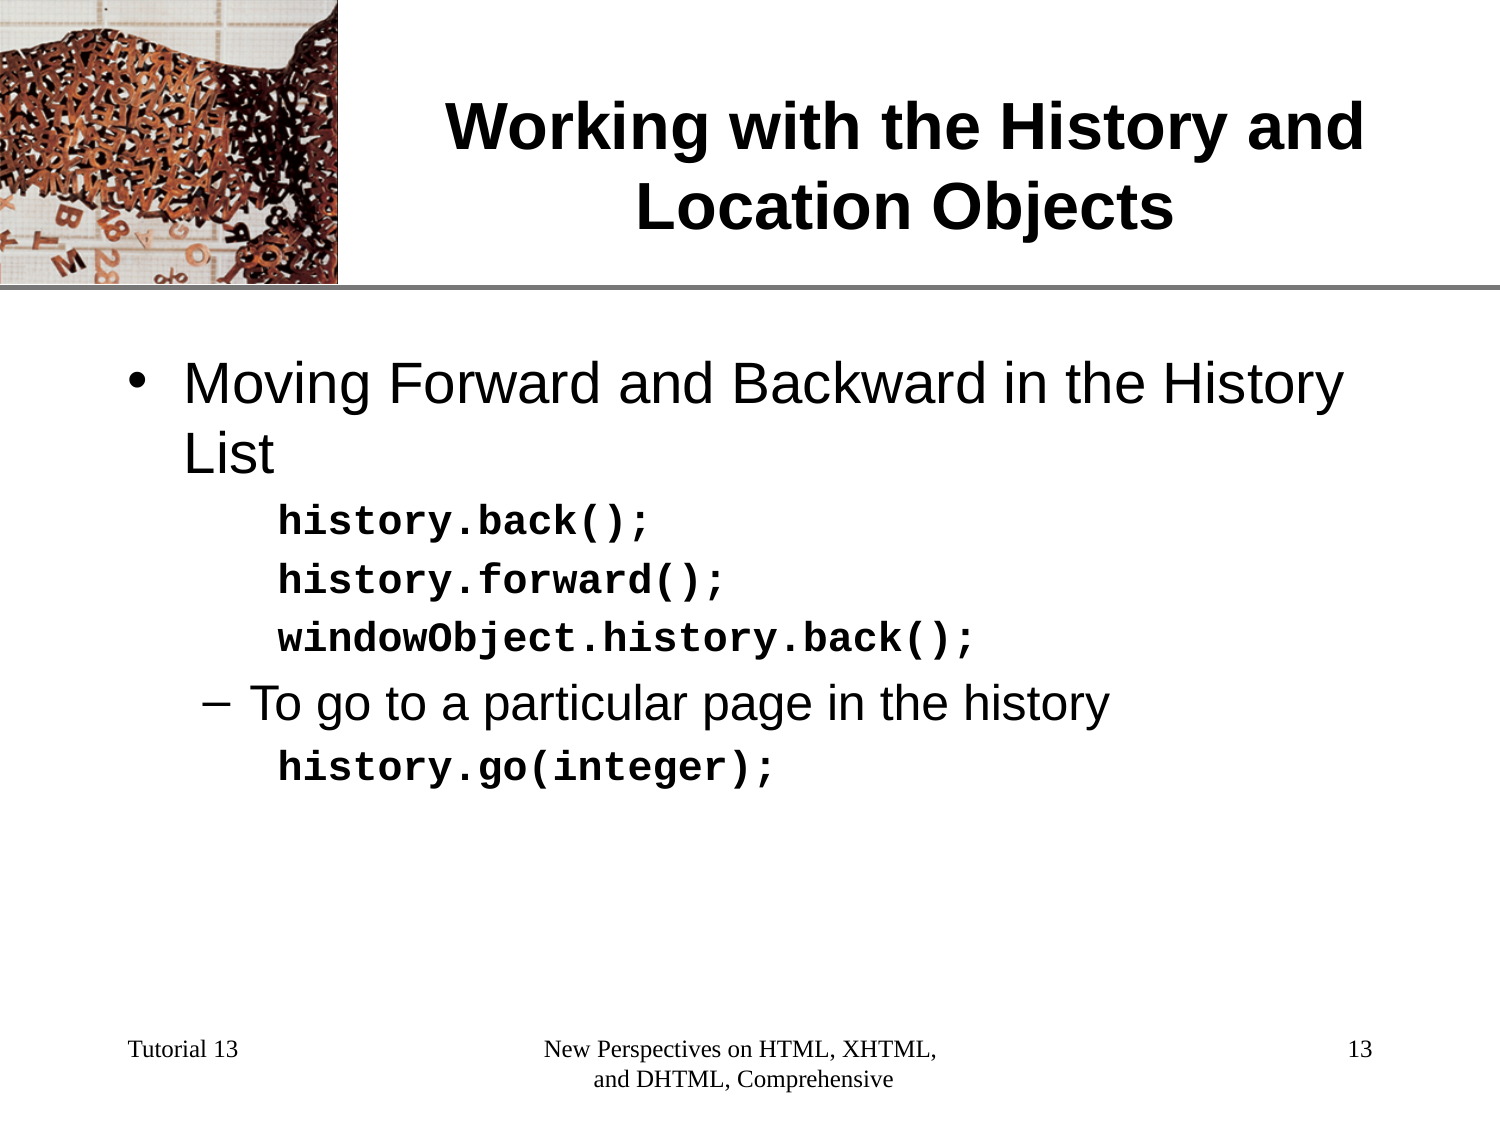

# Working with the History and Location Objects
Moving Forward and Backward in the History List
history.back();
history.forward();
windowObject.history.back();
To go to a particular page in the history
history.go(integer);
Tutorial 13

New Perspectives on HTML, XHTML,
and DHTML, Comprehensive
13